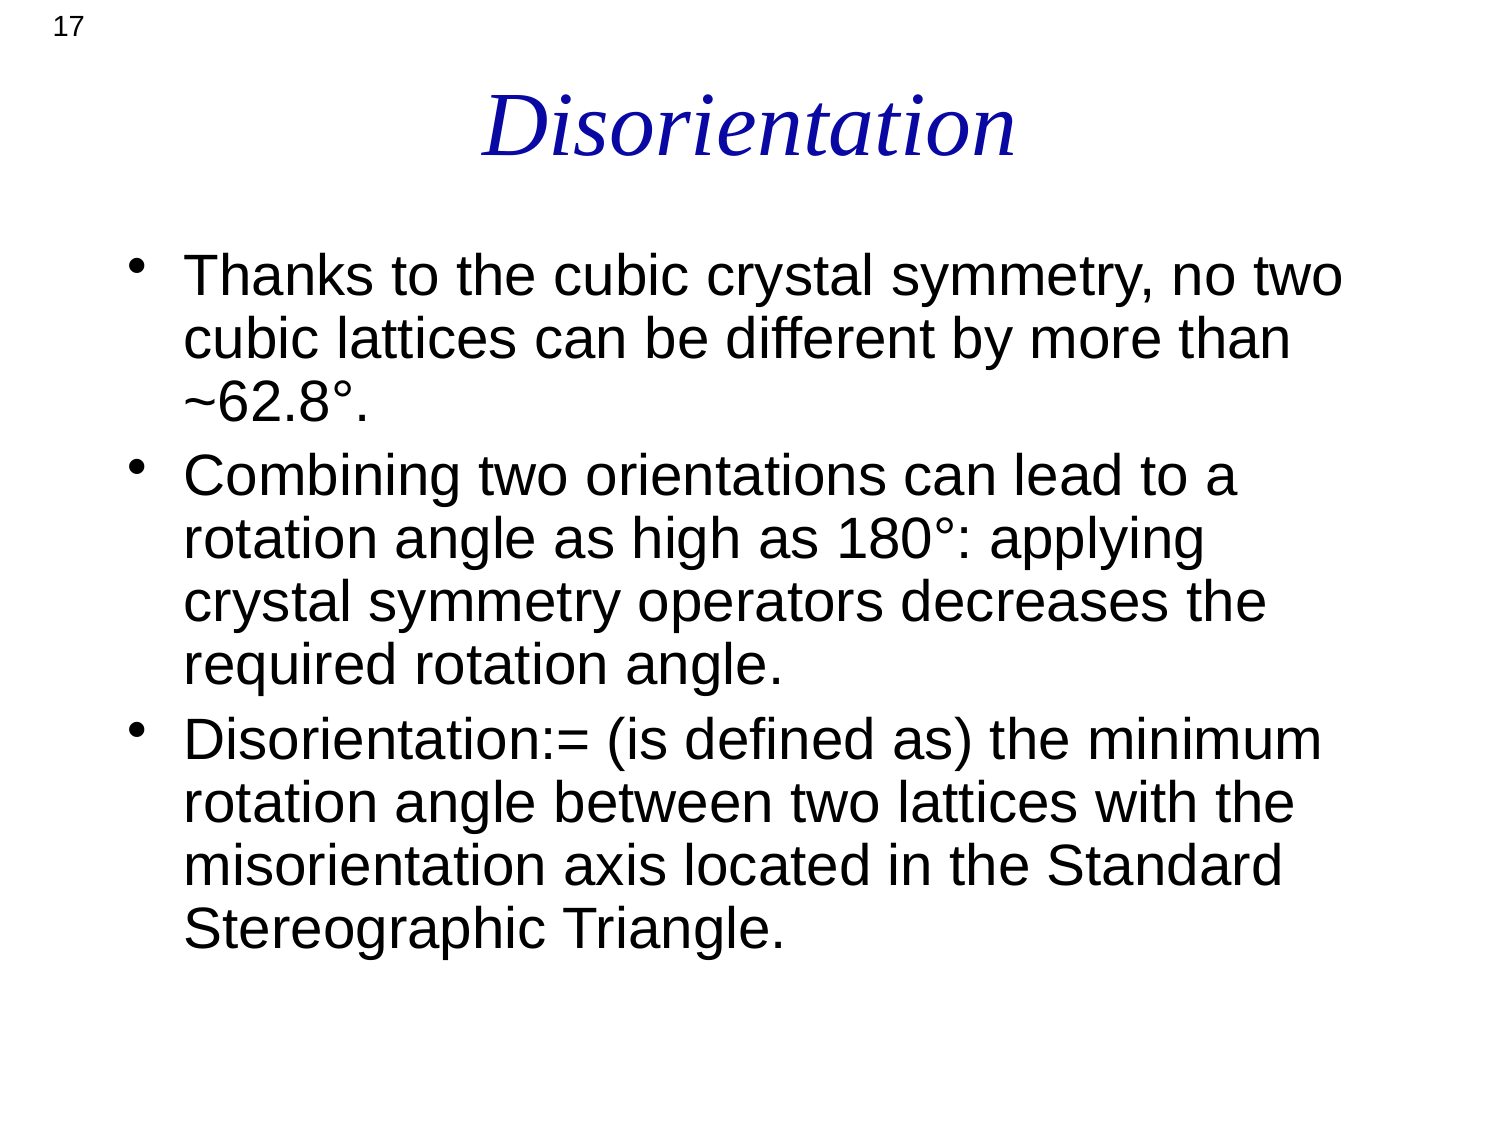

17
# Disorientation
Thanks to the cubic crystal symmetry, no two cubic lattices can be different by more than ~62.8°.
Combining two orientations can lead to a rotation angle as high as 180°: applying crystal symmetry operators decreases the required rotation angle.
Disorientation:= (is defined as) the minimum rotation angle between two lattices with the misorientation axis located in the Standard Stereographic Triangle.